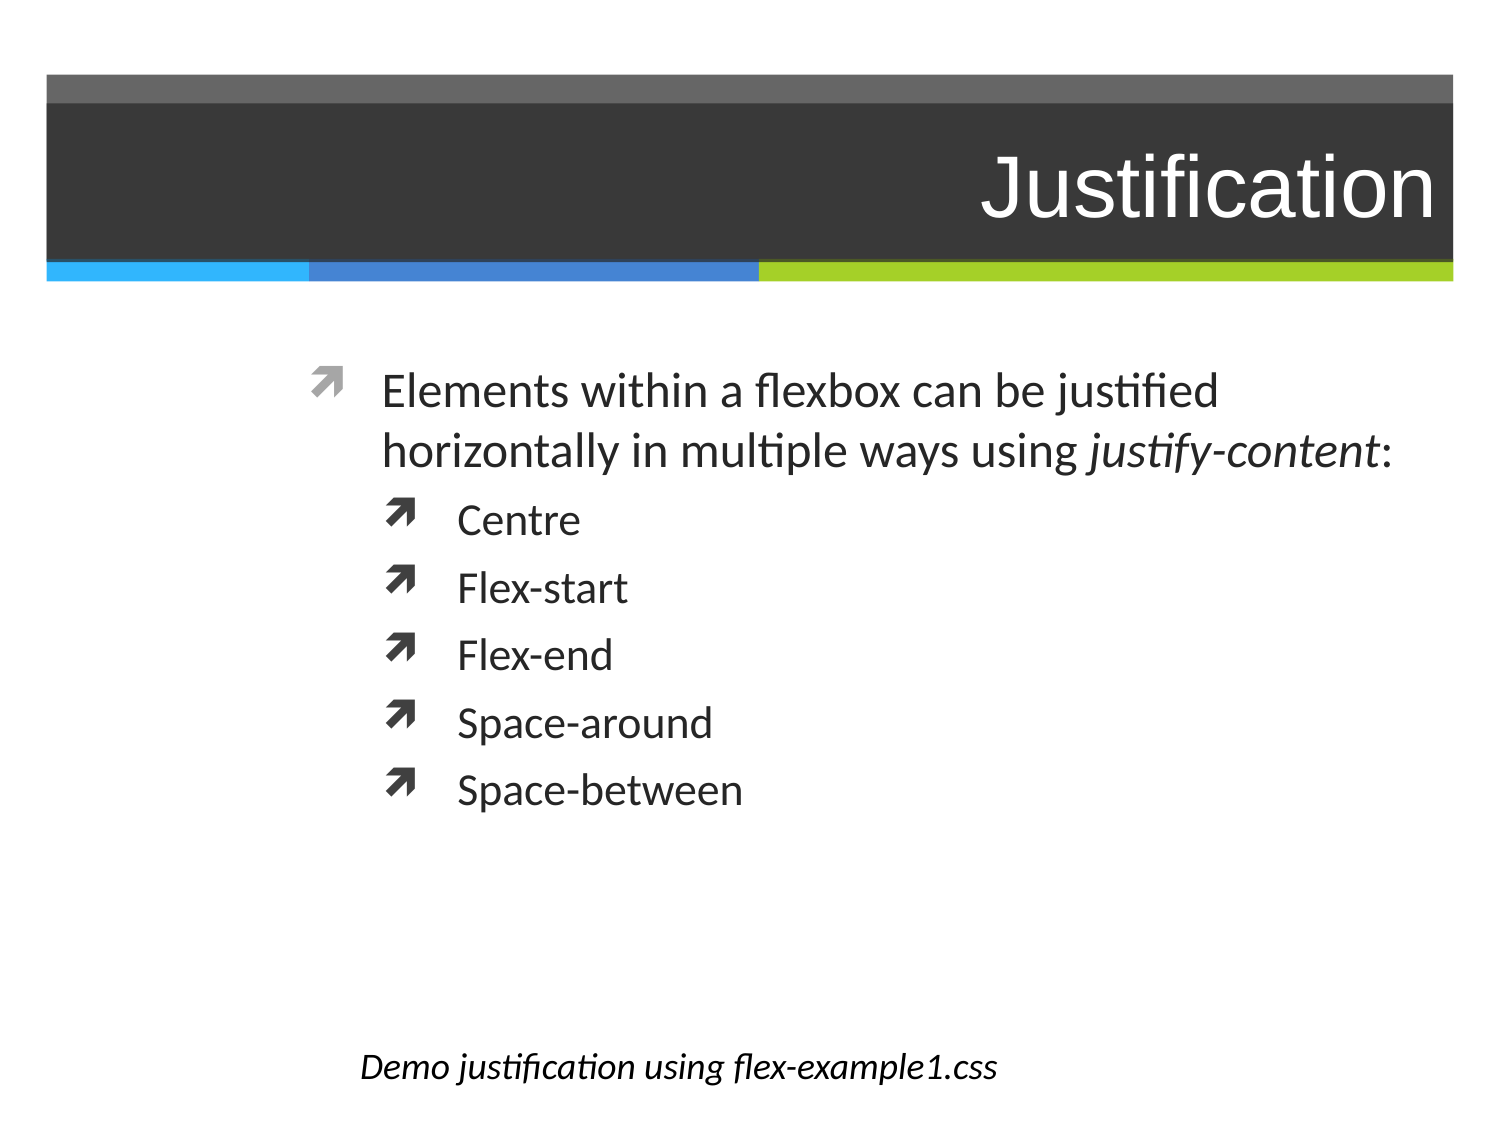

# Justification
Elements within a flexbox can be justified horizontally in multiple ways using justify-content:
Centre
Flex-start
Flex-end
Space-around
Space-between

Demo justification using flex-example1.css